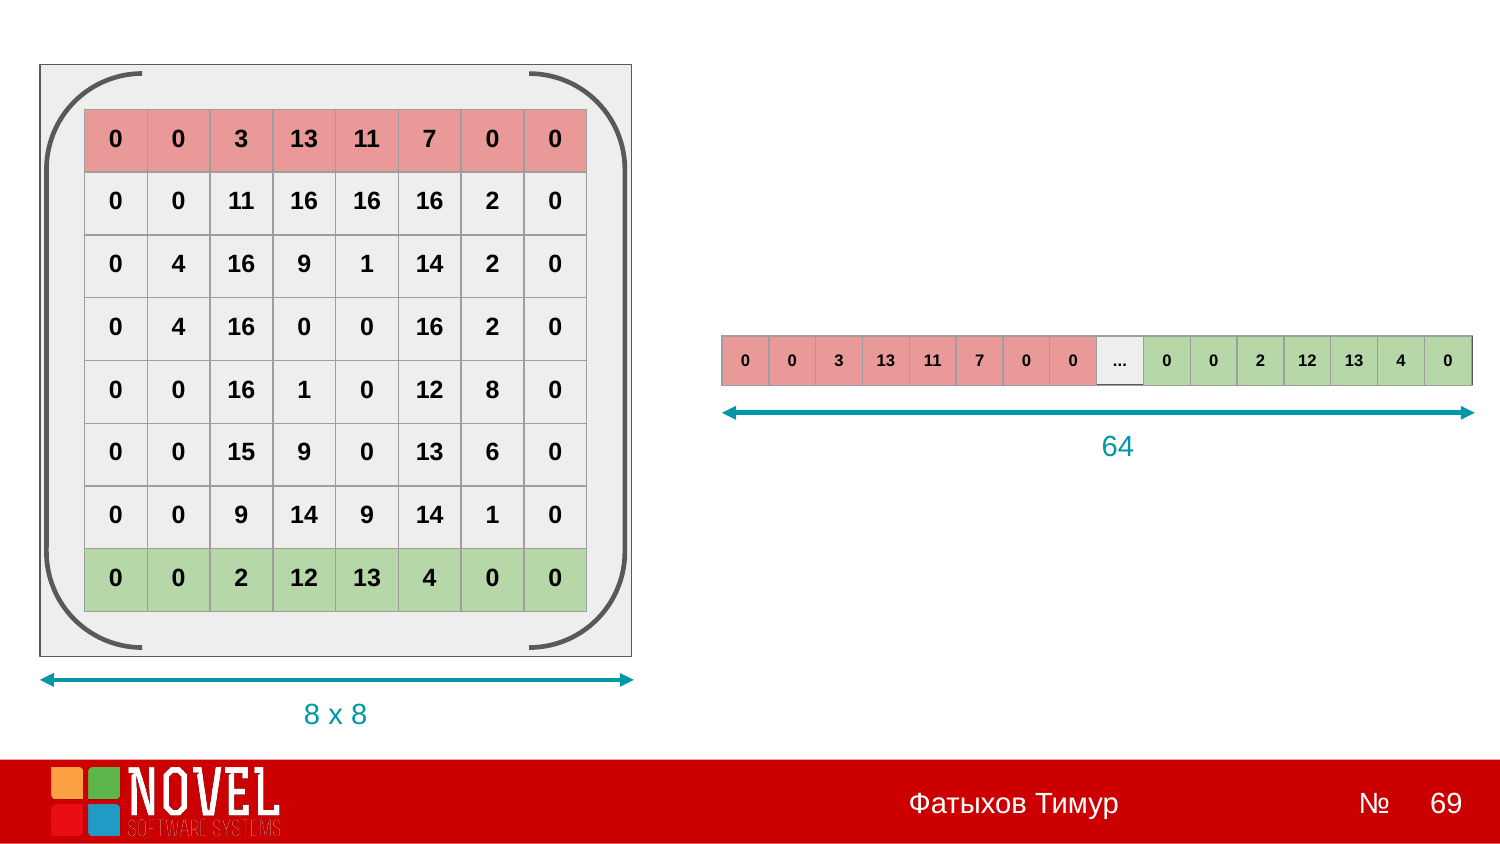

| 0 | 0 | 3 | 13 | 11 | 7 | 0 | 0 |
| --- | --- | --- | --- | --- | --- | --- | --- |
| 0 | 0 | 11 | 16 | 16 | 16 | 2 | 0 |
| 0 | 4 | 16 | 9 | 1 | 14 | 2 | 0 |
| 0 | 4 | 16 | 0 | 0 | 16 | 2 | 0 |
| 0 | 0 | 16 | 1 | 0 | 12 | 8 | 0 |
| 0 | 0 | 15 | 9 | 0 | 13 | 6 | 0 |
| 0 | 0 | 9 | 14 | 9 | 14 | 1 | 0 |
| 0 | 0 | 2 | 12 | 13 | 4 | 0 | 0 |

| 0 | 0 | 3 | 13 | 11 | 7 | 0 | 0 | ... | 0 | 0 | 2 | 12 | 13 | 4 | 0 |
| --- | --- | --- | --- | --- | --- | --- | --- | --- | --- | --- | --- | --- | --- | --- | --- |
64
8 x 8
69